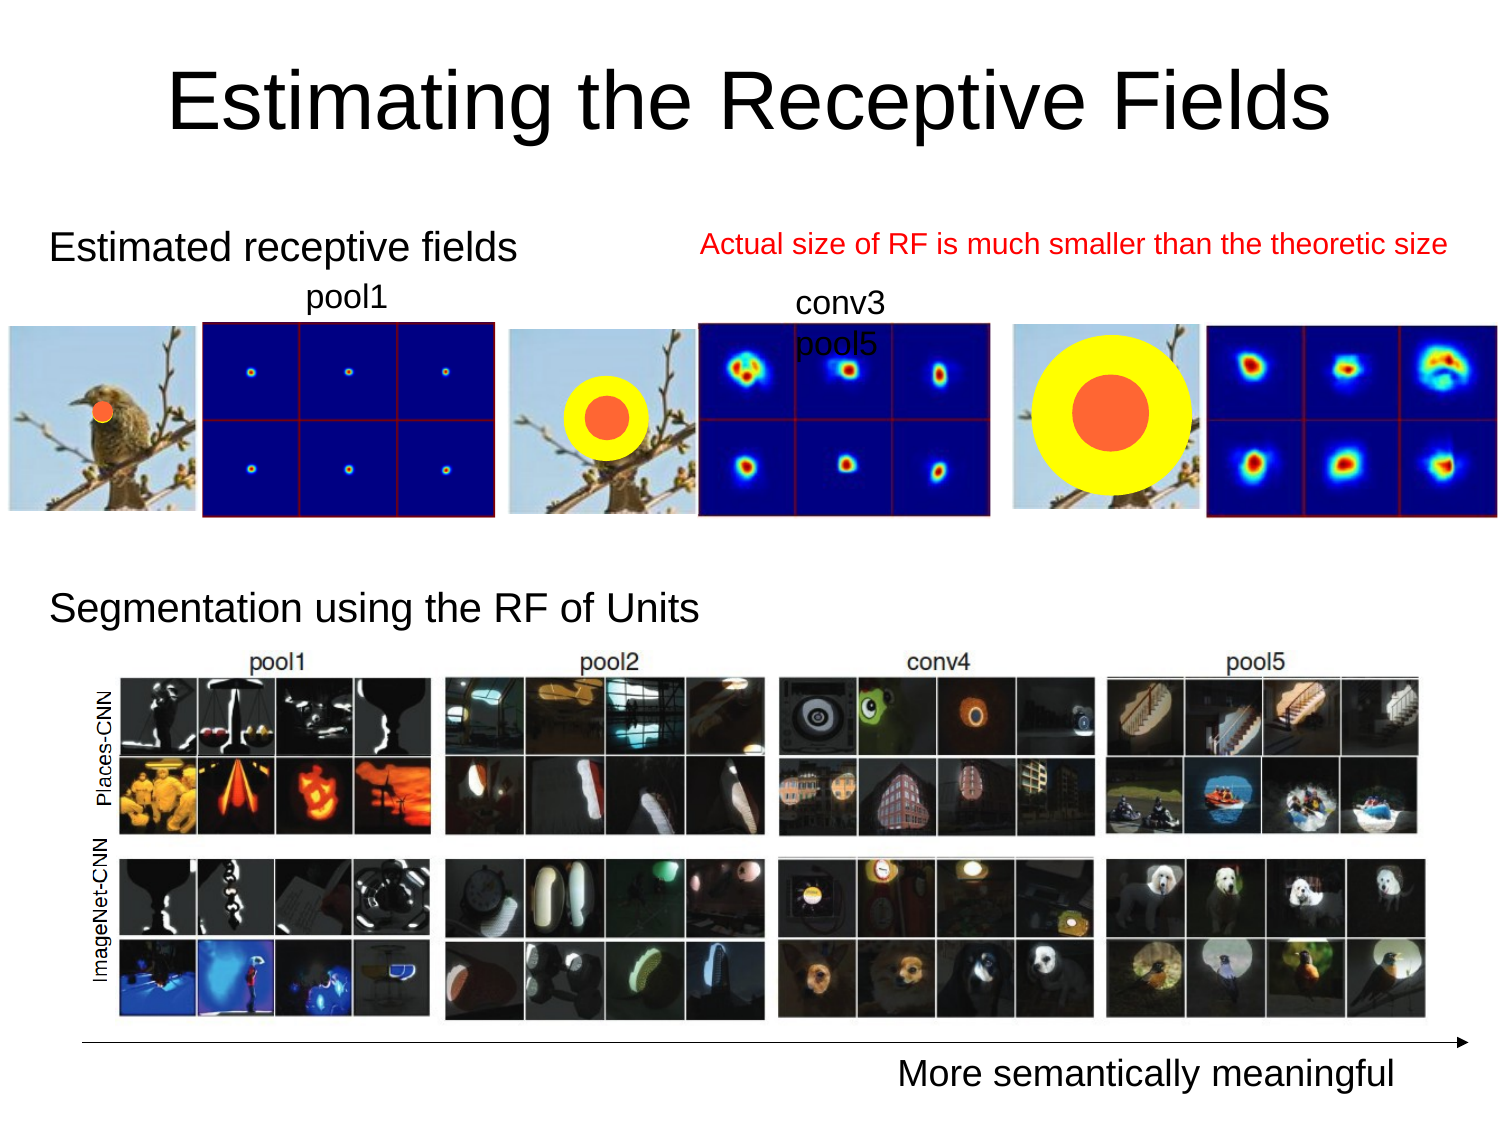

# Estimating the	Receptive	Fields
Actual size of RF is much smaller than the theoretic size
conv3	pool5
Estimated receptive fields
pool1

Segmentation using the RF of Units

More semantically meaningful